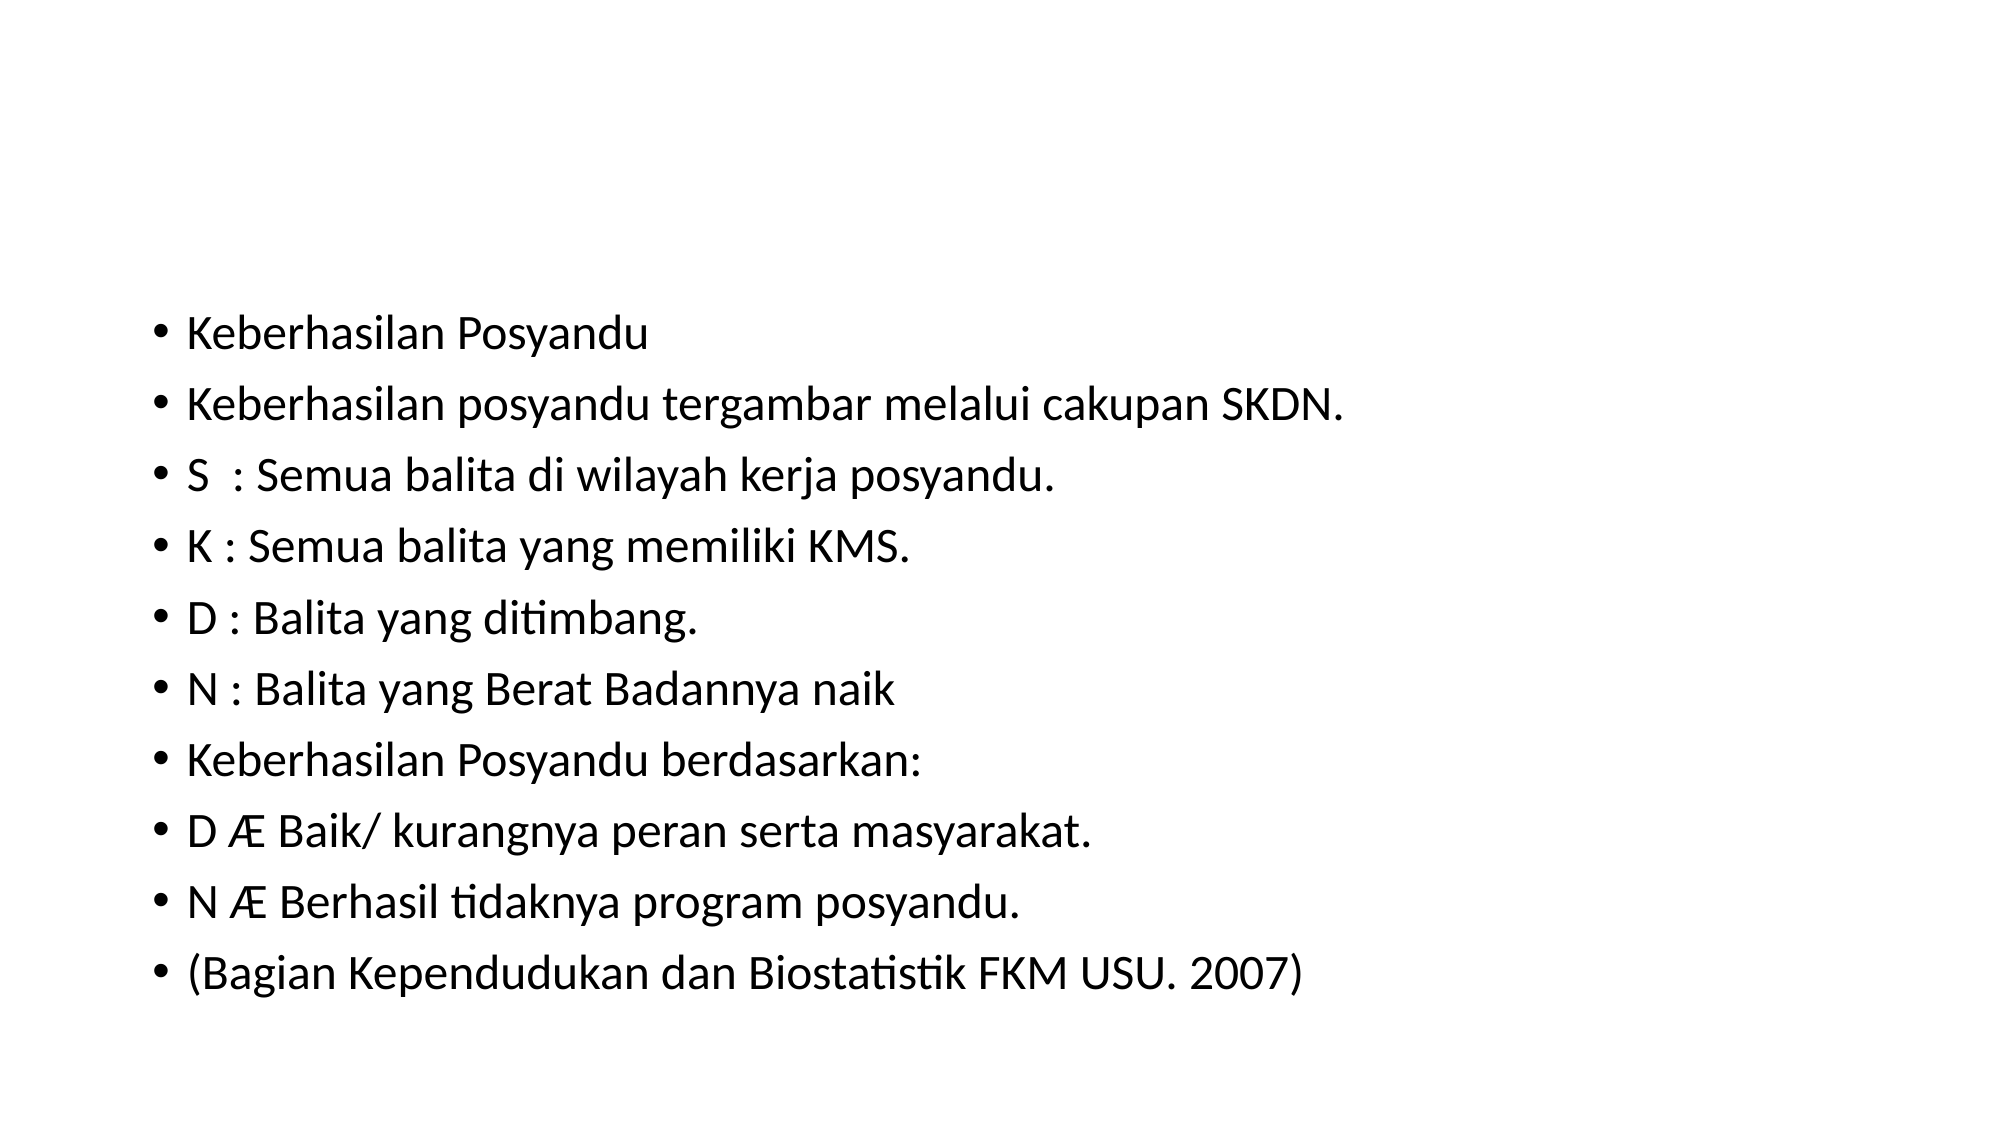

#
Keberhasilan Posyandu
Keberhasilan posyandu tergambar melalui cakupan SKDN.
S  : Semua balita di wilayah kerja posyandu.
K : Semua balita yang memiliki KMS.
D : Balita yang ditimbang.
N : Balita yang Berat Badannya naik
Keberhasilan Posyandu berdasarkan:
D Æ Baik/ kurangnya peran serta masyarakat.
N Æ Berhasil tidaknya program posyandu.
(Bagian Kependudukan dan Biostatistik FKM USU. 2007)